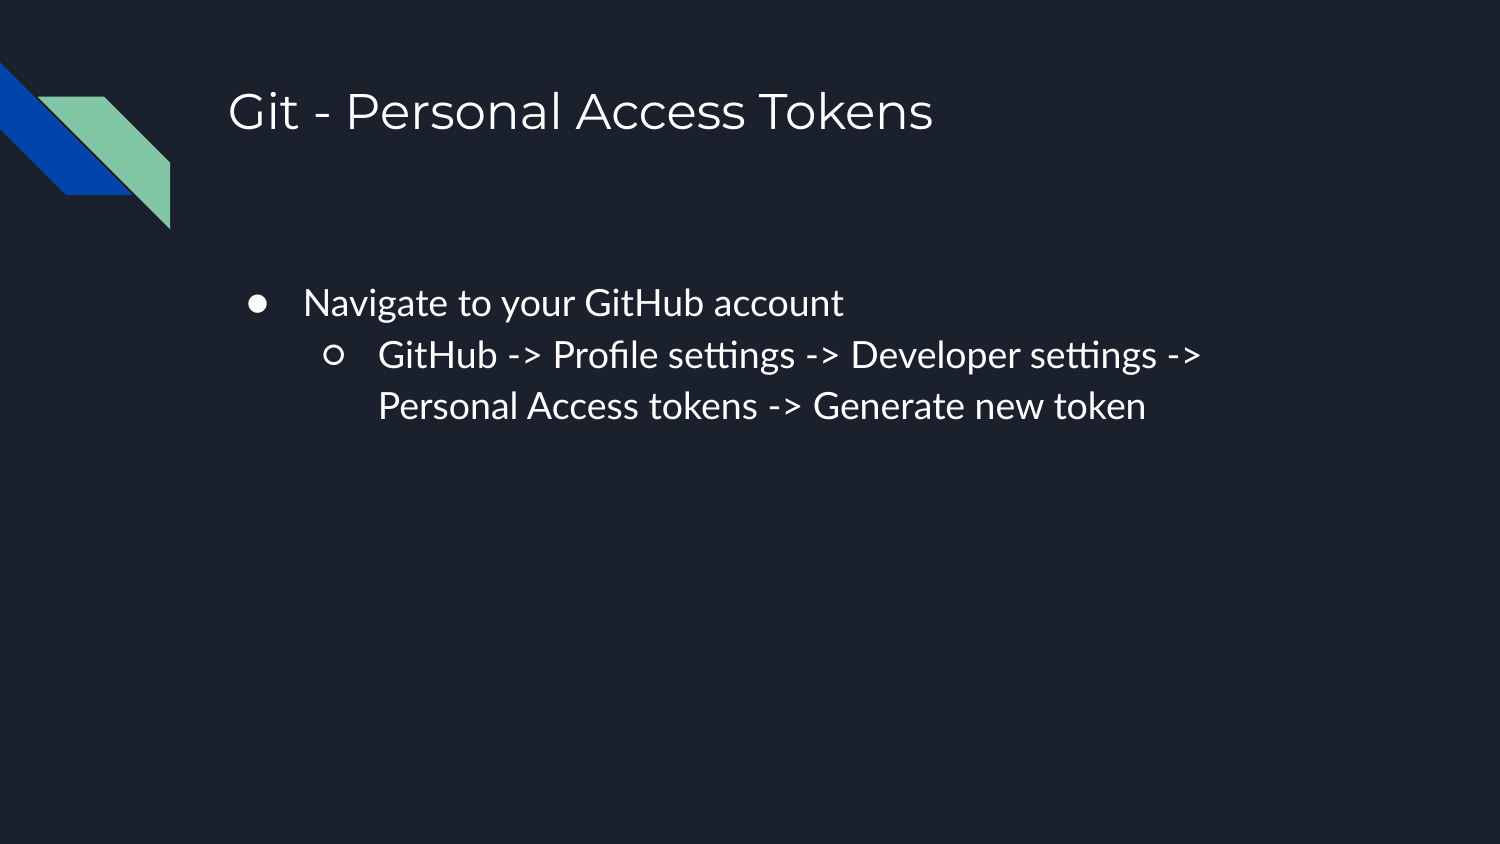

# Git - Personal Access Tokens
Navigate to your GitHub account
GitHub -> Profile settings -> Developer settings -> Personal Access tokens -> Generate new token